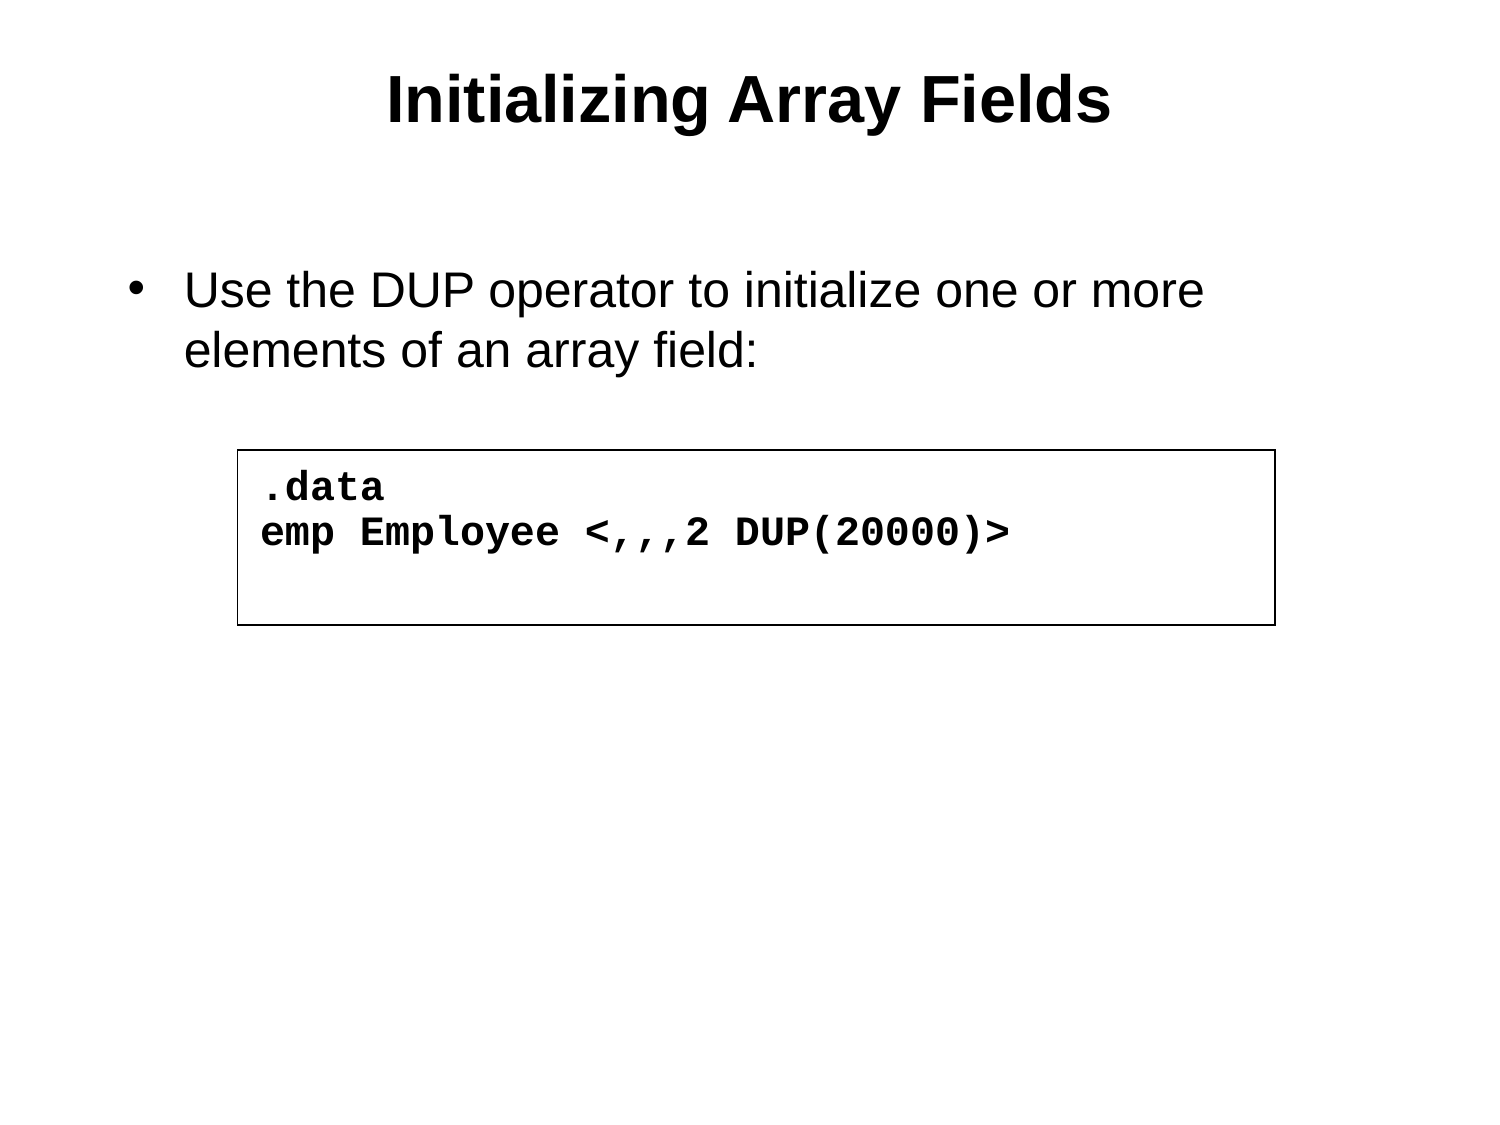

# Initializing Array Fields
Use the DUP operator to initialize one or more elements of an array field:
.data
emp Employee <,,,2 DUP(20000)>